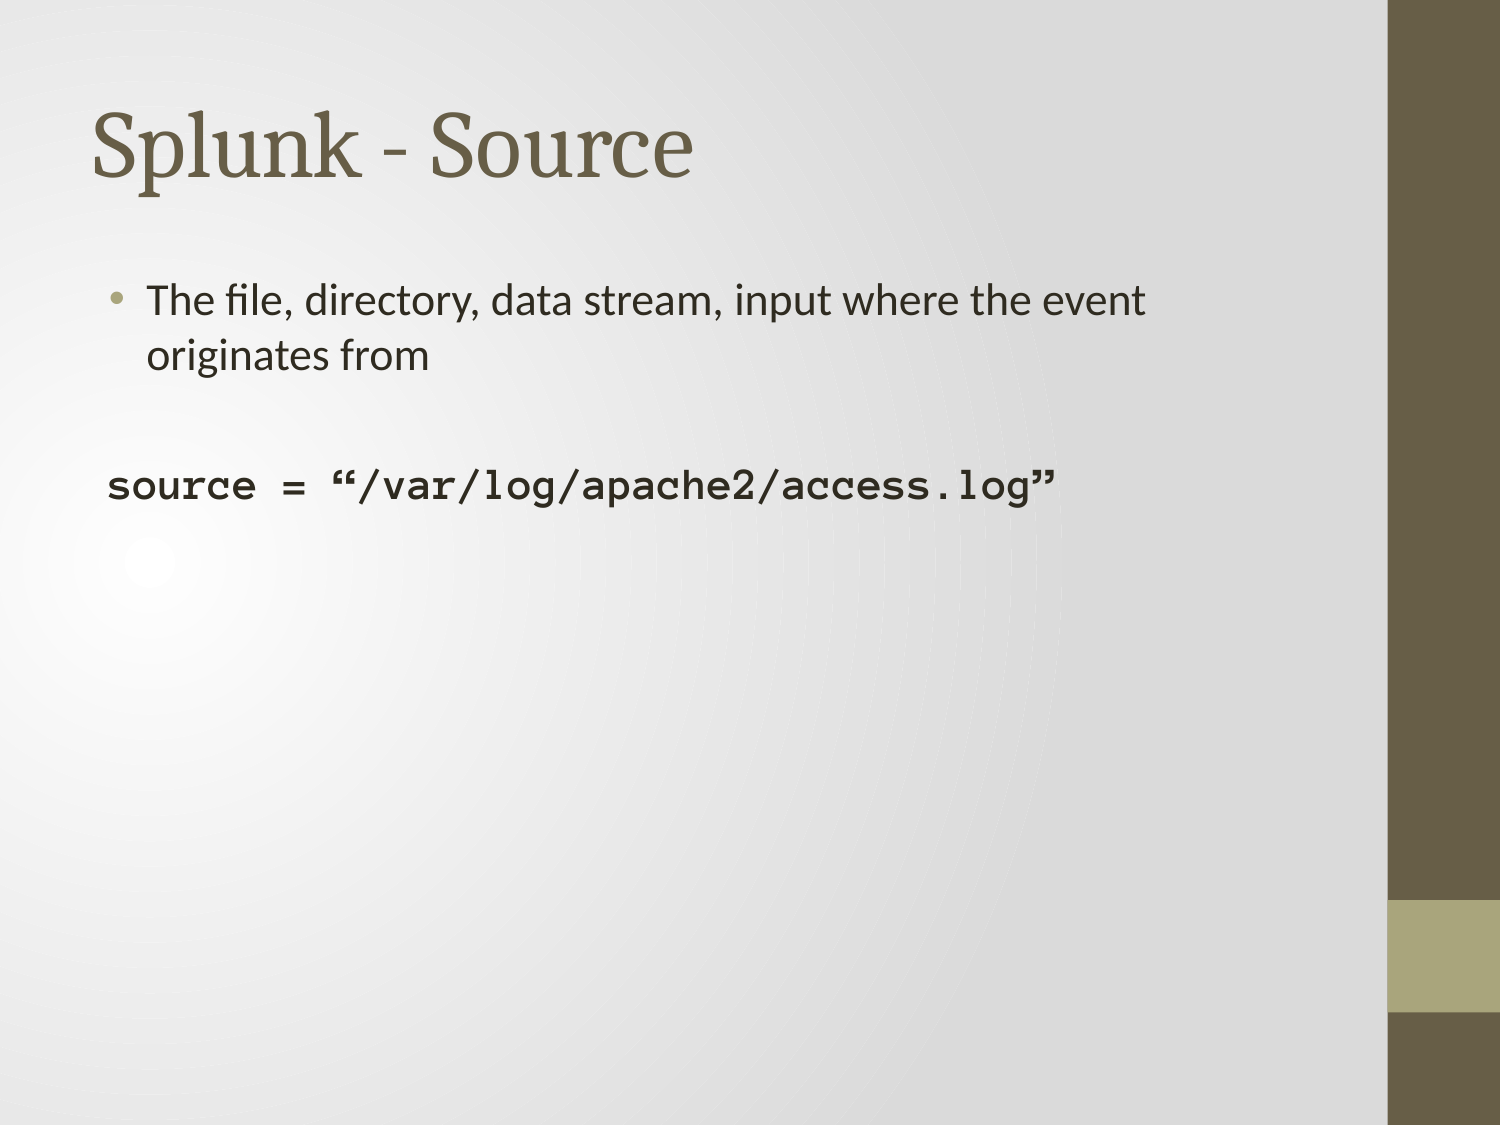

# Splunk - Source
The file, directory, data stream, input where the event originates from

source = “/var/log/apache2/access.log”